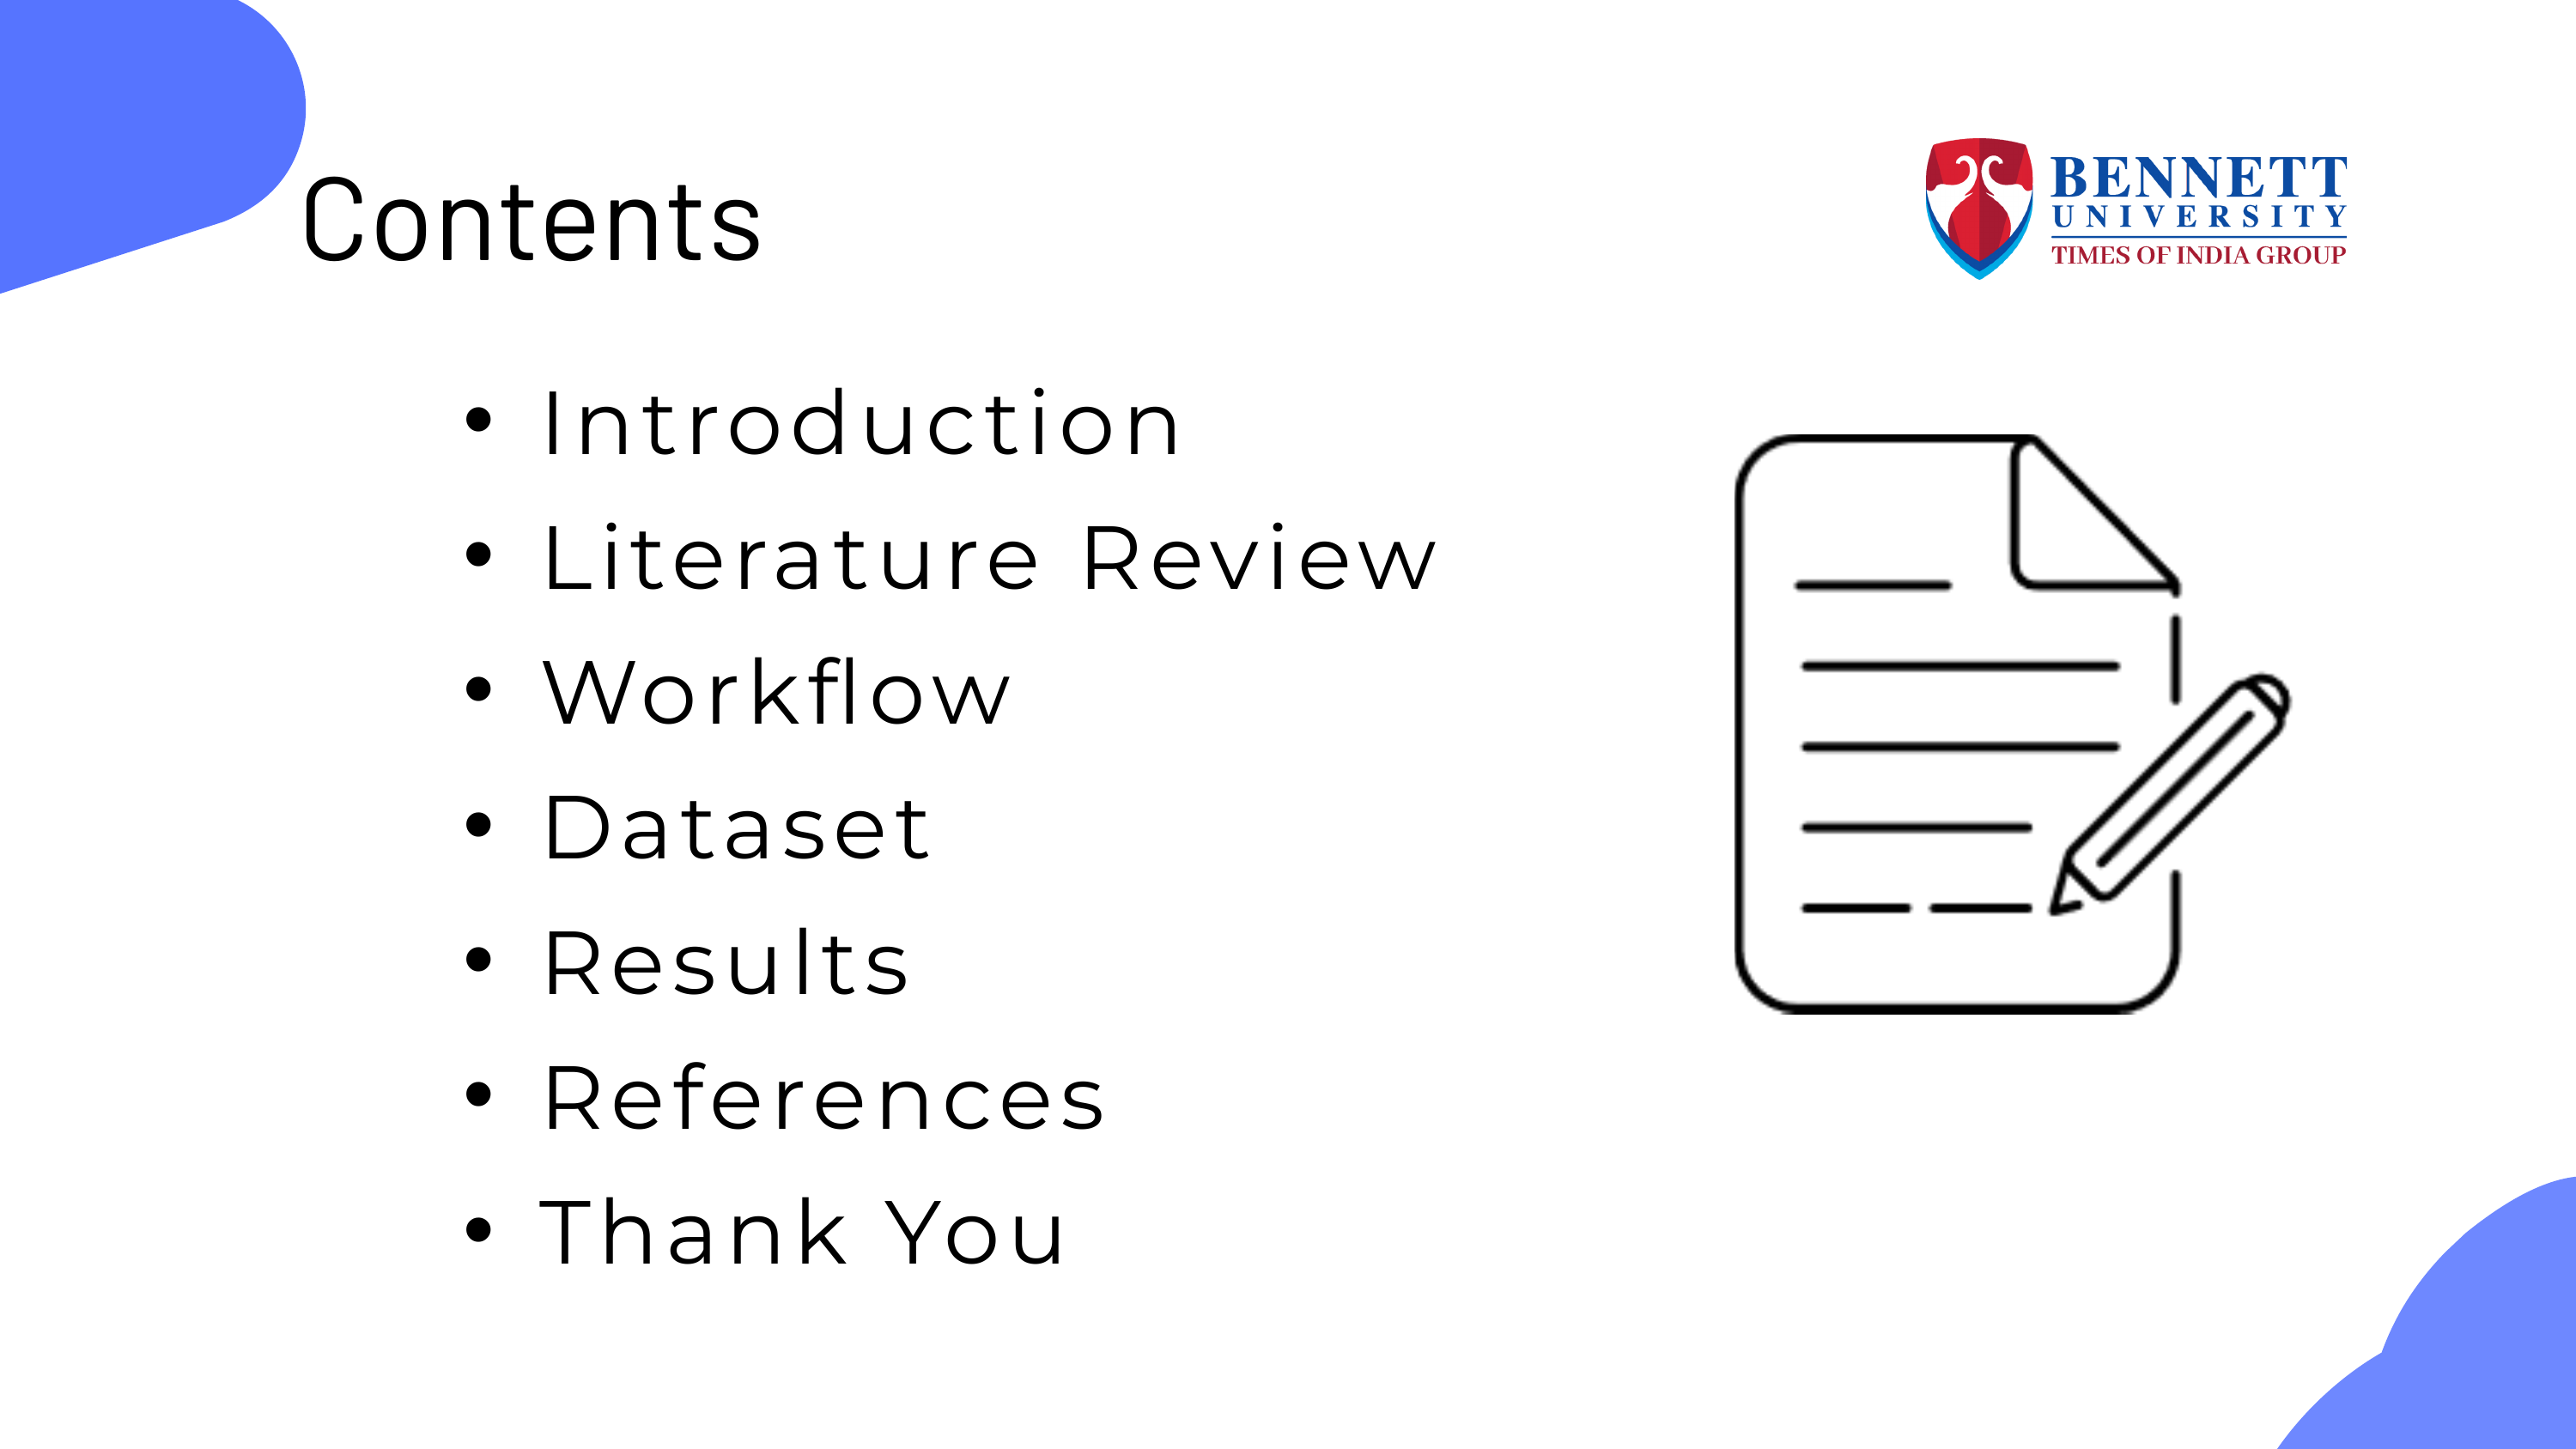

Contents

Introduction
Literature Review
Workflow
Dataset
Results
References
Thank You